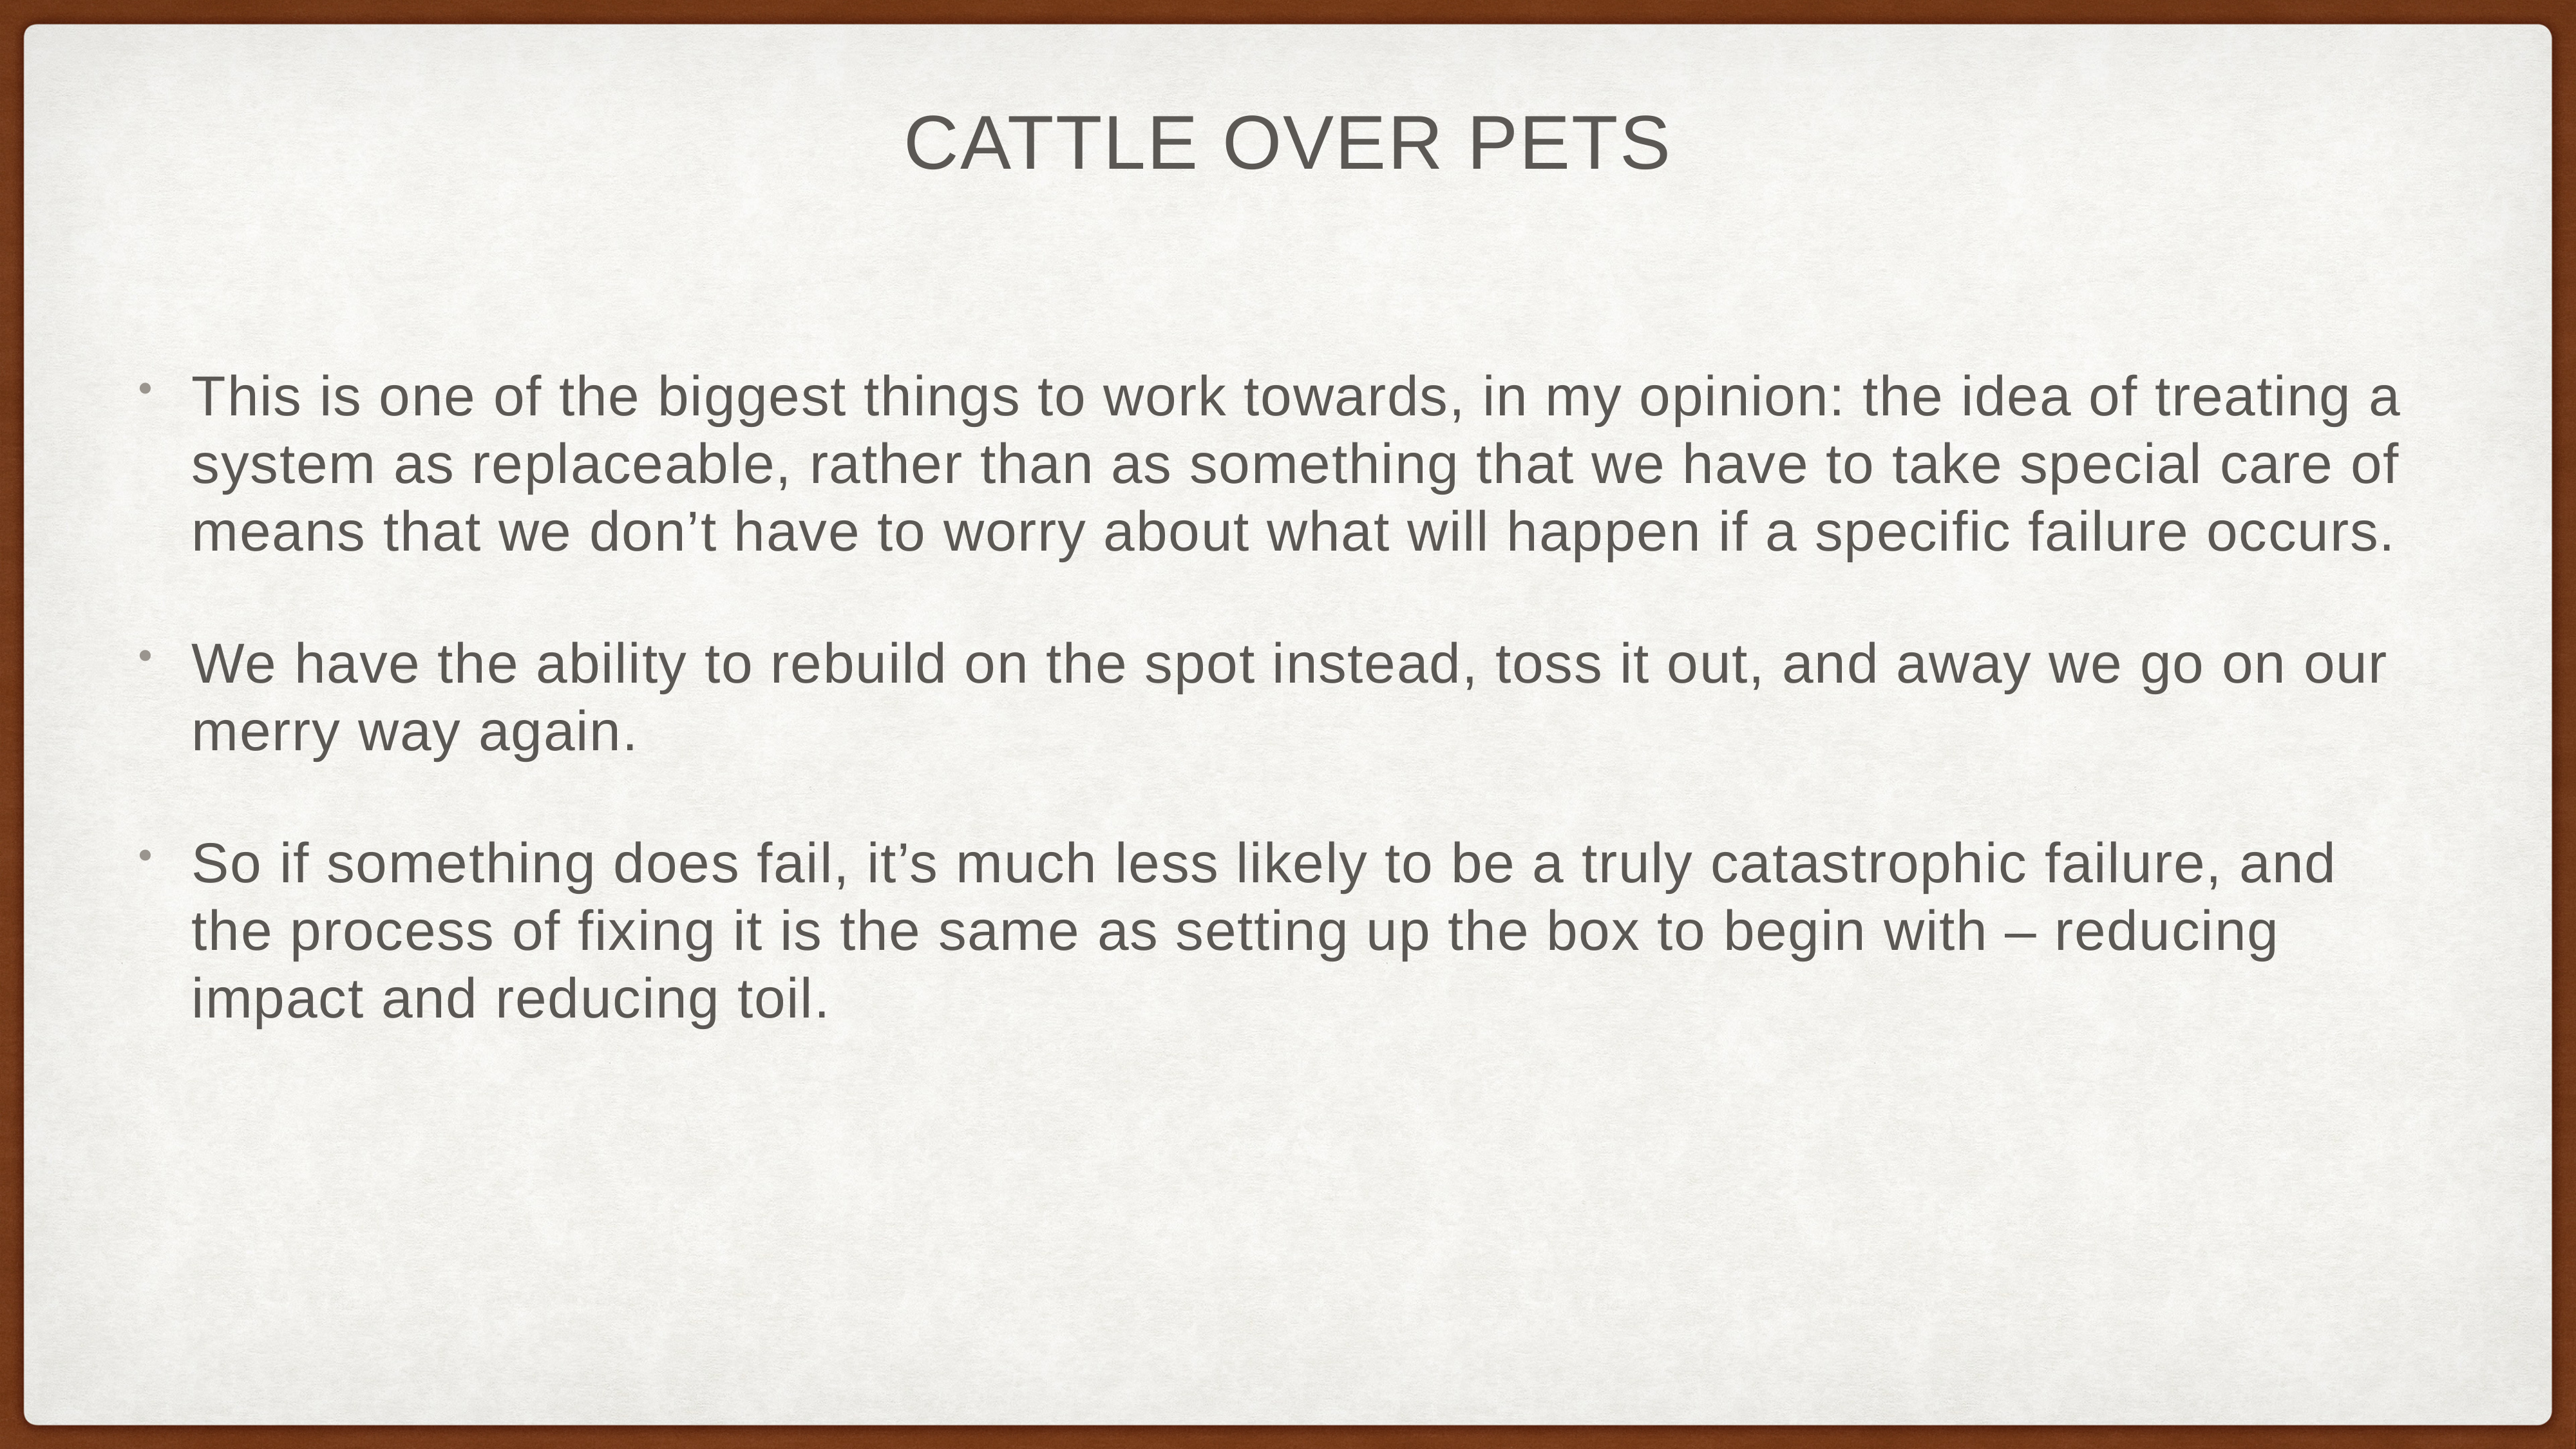

# cattle over pets
This is one of the biggest things to work towards, in my opinion: the idea of treating a system as replaceable, rather than as something that we have to take special care of means that we don’t have to worry about what will happen if a specific failure occurs.
We have the ability to rebuild on the spot instead, toss it out, and away we go on our merry way again.
So if something does fail, it’s much less likely to be a truly catastrophic failure, and the process of fixing it is the same as setting up the box to begin with – reducing impact and reducing toil.